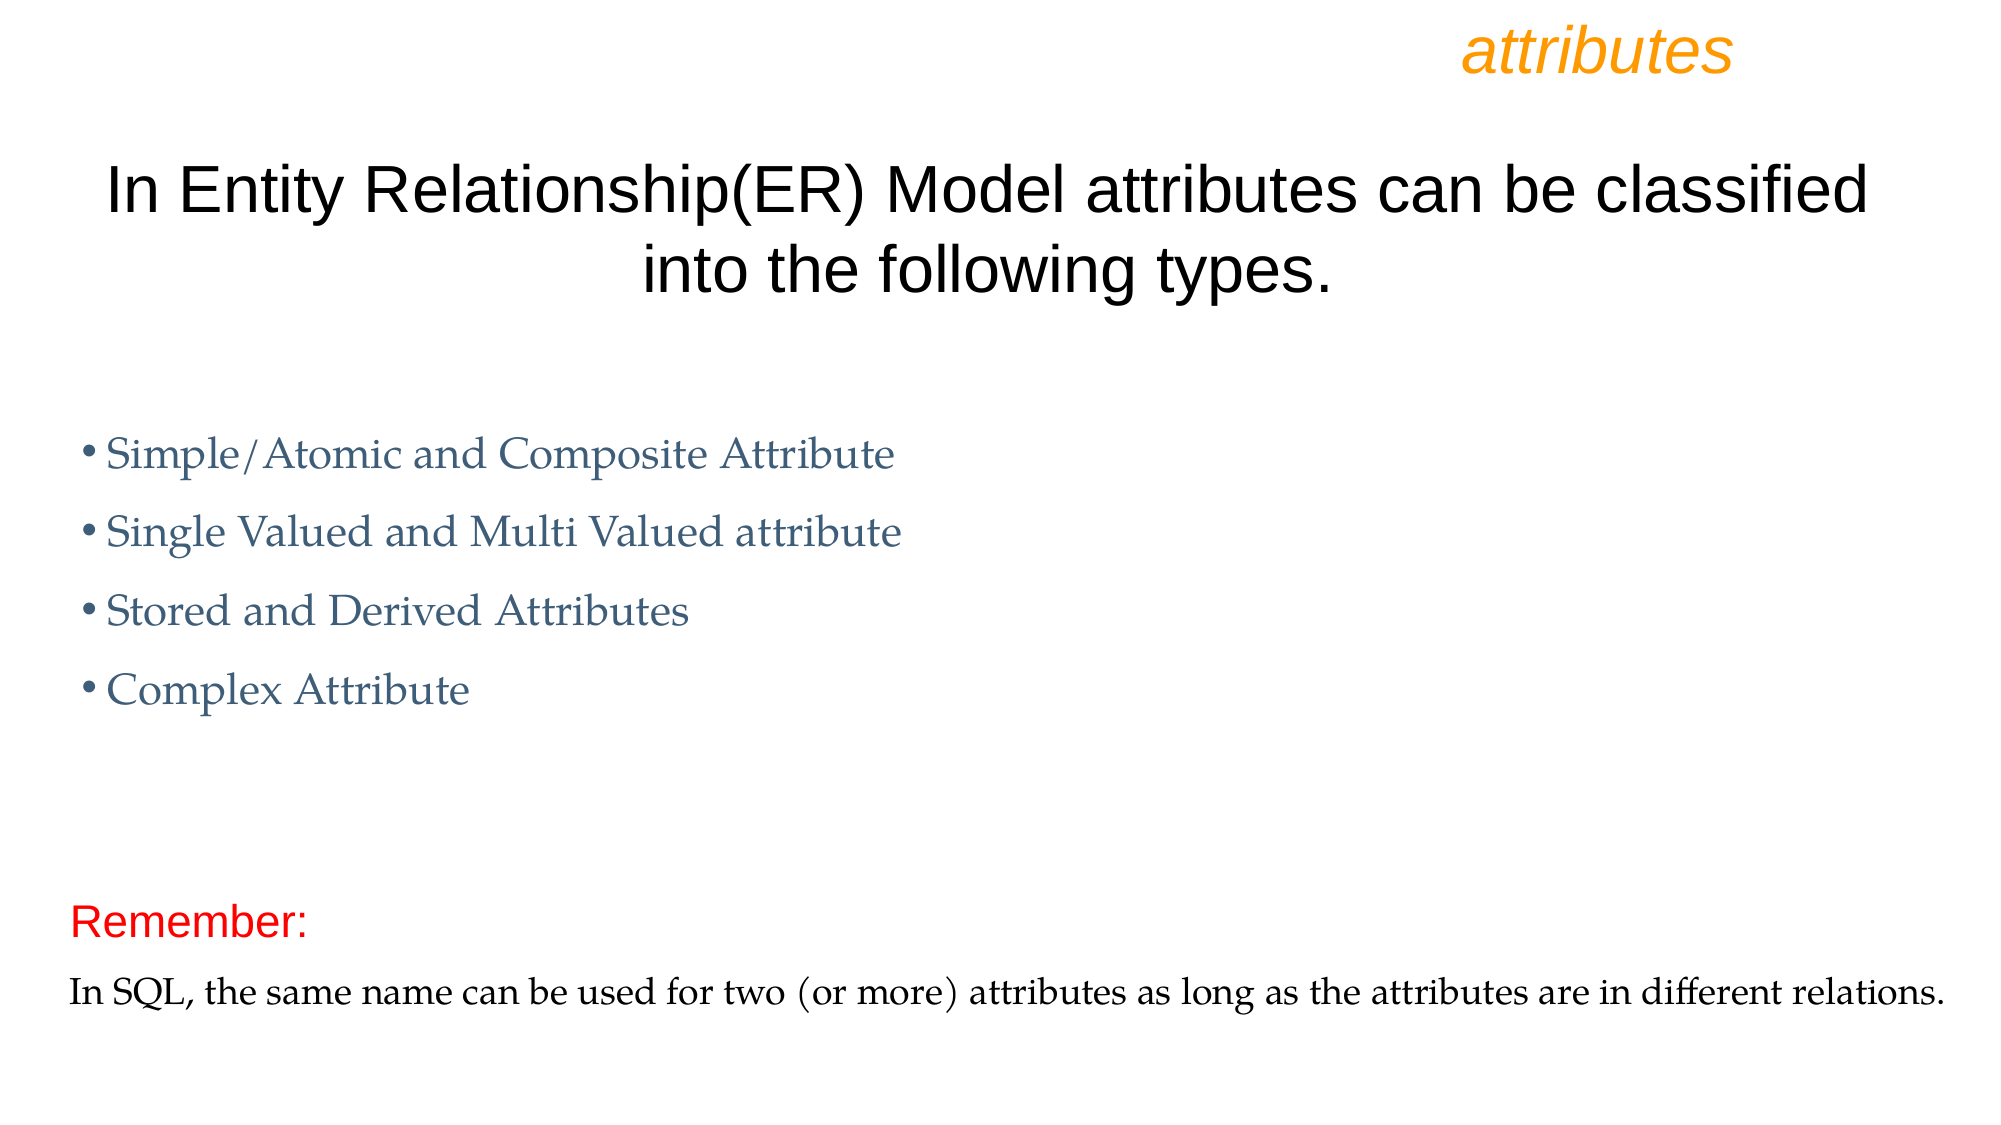

attributes
In Entity Relationship(ER) Model attributes can be classified into the following types.

 Simple/Atomic and Composite Attribute
 Single Valued and Multi Valued attribute
 Stored and Derived Attributes
 Complex Attribute
Remember:

In SQL, the same name can be used for two (or more) attributes as long as the attributes are in different relations.